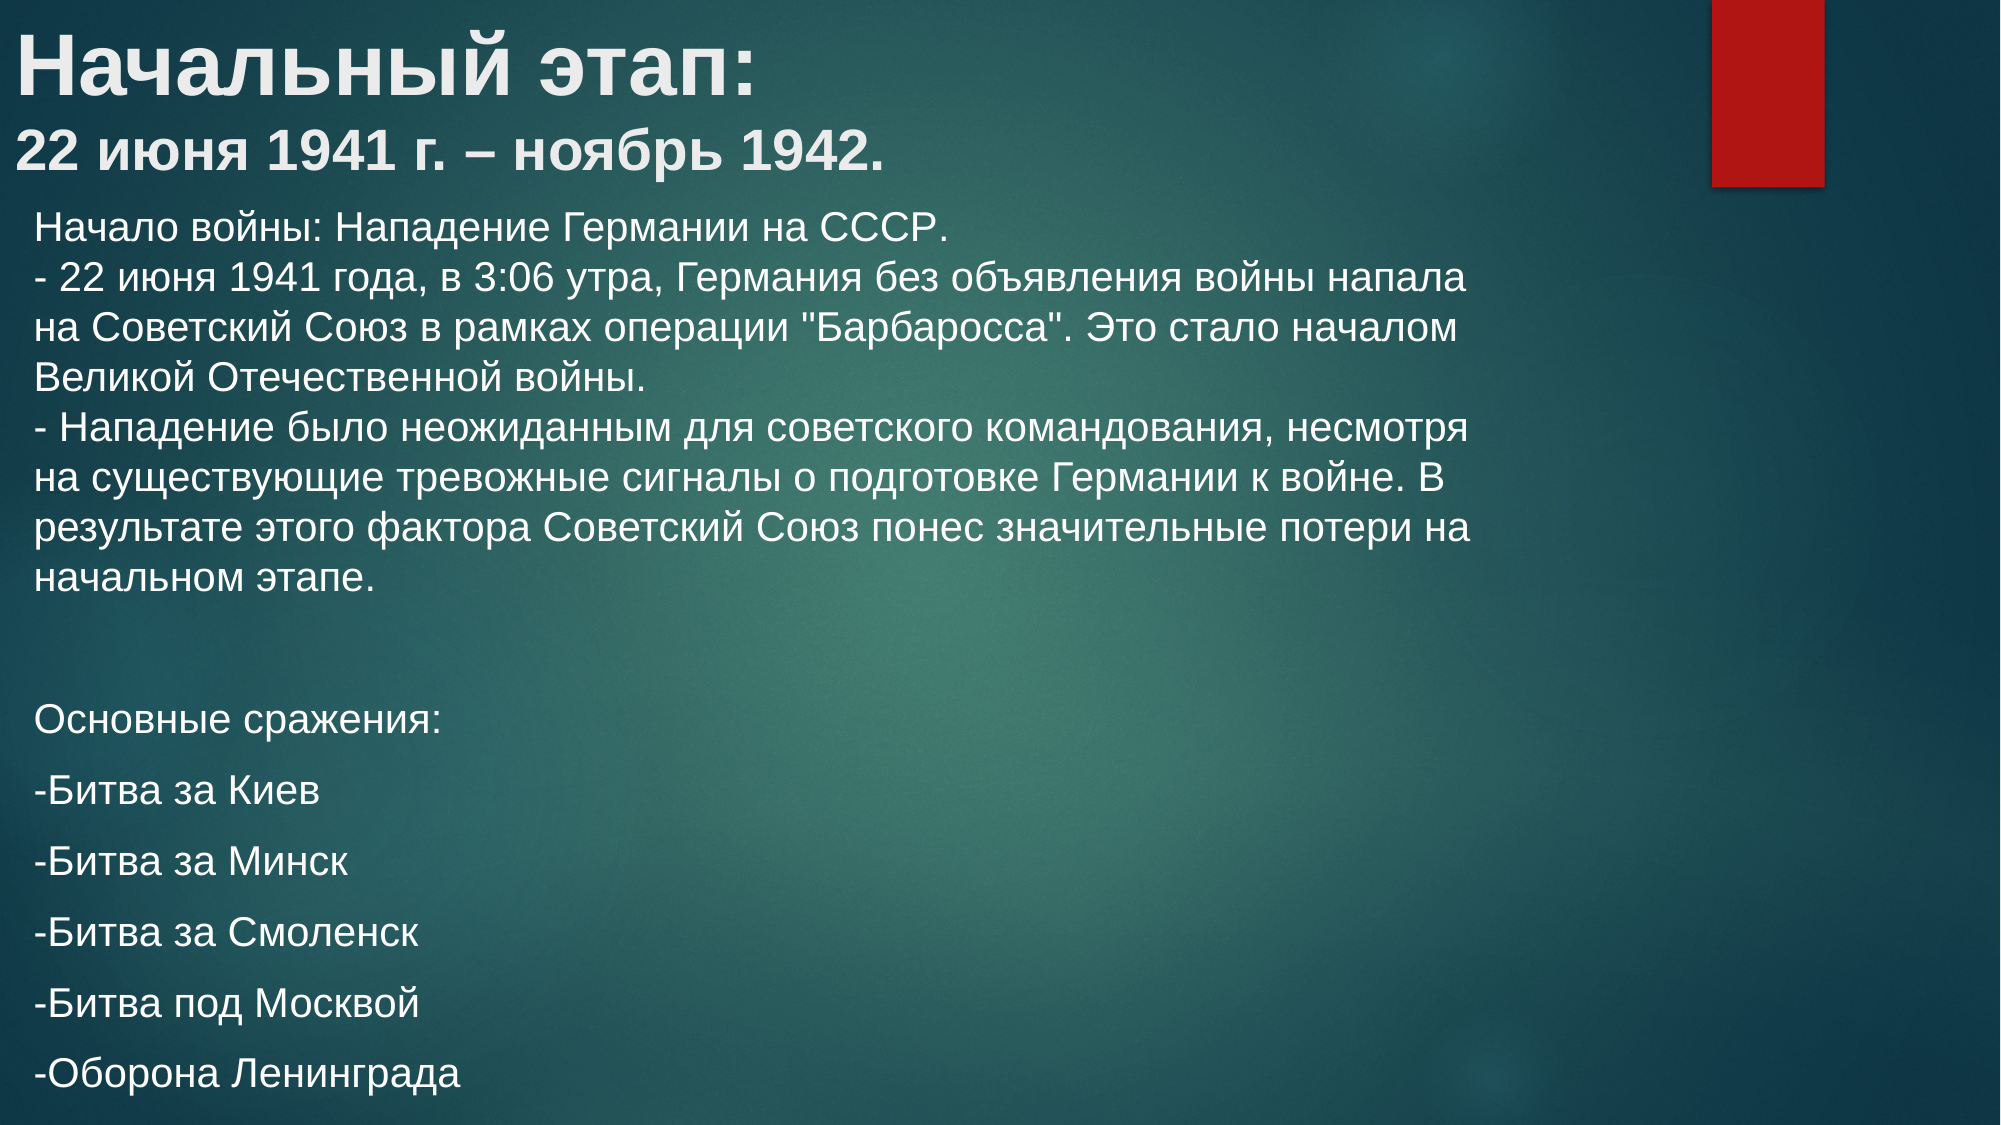

# Начальный этап: 22 июня 1941 г. – ноябрь 1942.
Начало войны: Нападение Германии на СССР.
- 22 июня 1941 года, в 3:06 утра, Германия без объявления войны напала на Советский Союз в рамках операции "Барбаросса". Это стало началом Великой Отечественной войны.
- Нападение было неожиданным для советского командования, несмотря на существующие тревожные сигналы о подготовке Германии к войне. В результате этого фактора Советский Союз понес значительные потери на начальном этапе.

Основные сражения:
-Битва за Киев
-Битва за Минск
-Битва за Смоленск
-Битва под Москвой
-Оборона Ленинграда